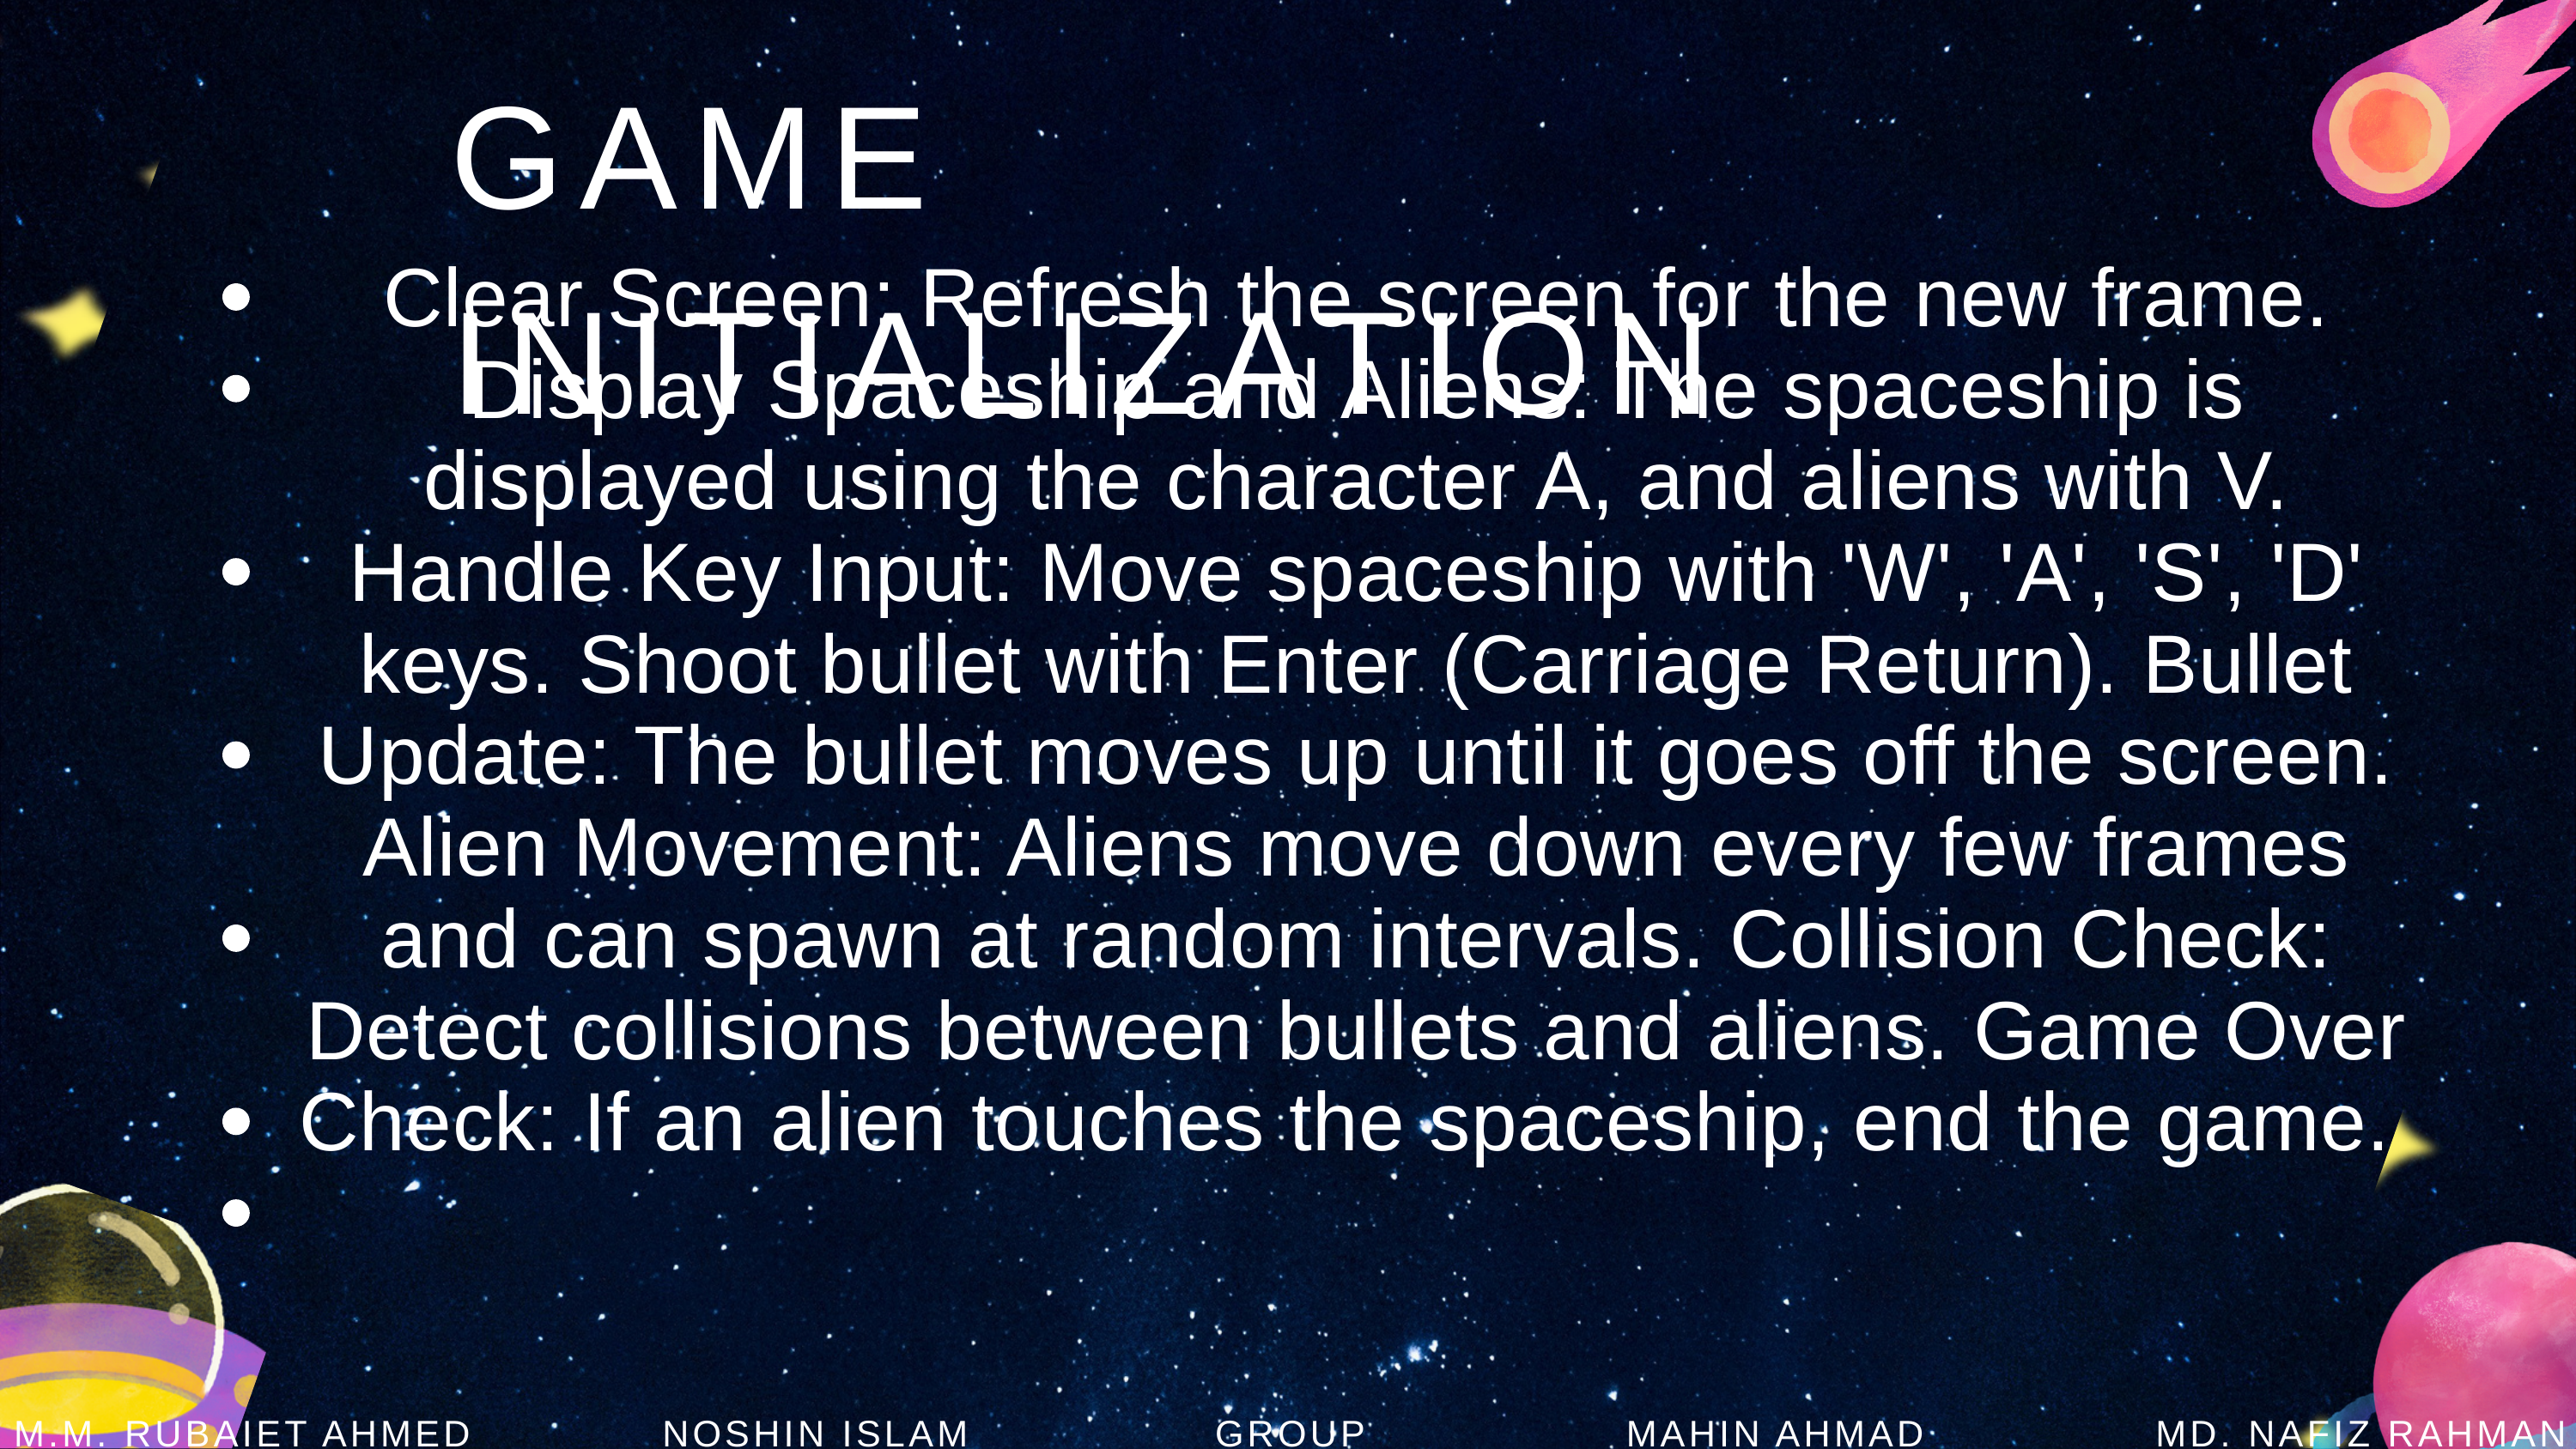

GAME INITIALIZATION
Clear Screen: Refresh the screen for the new frame. Display Spaceship and Aliens: The spaceship is displayed using the character A, and aliens with V. Handle Key Input: Move spaceship with 'W', 'A', 'S', 'D' keys. Shoot bullet with Enter (Carriage Return). Bullet Update: The bullet moves up until it goes off the screen. Alien Movement: Aliens move down every few frames and can spawn at random intervals. Collision Check: Detect collisions between bullets and aliens. Game Over Check: If an alien touches the spaceship, end the game.

M.M. RUBAIET AHMED
NOSHIN ISLAM
GROUP 8
MAHIN AHMAD
MD. NAFIZ RAHMAN